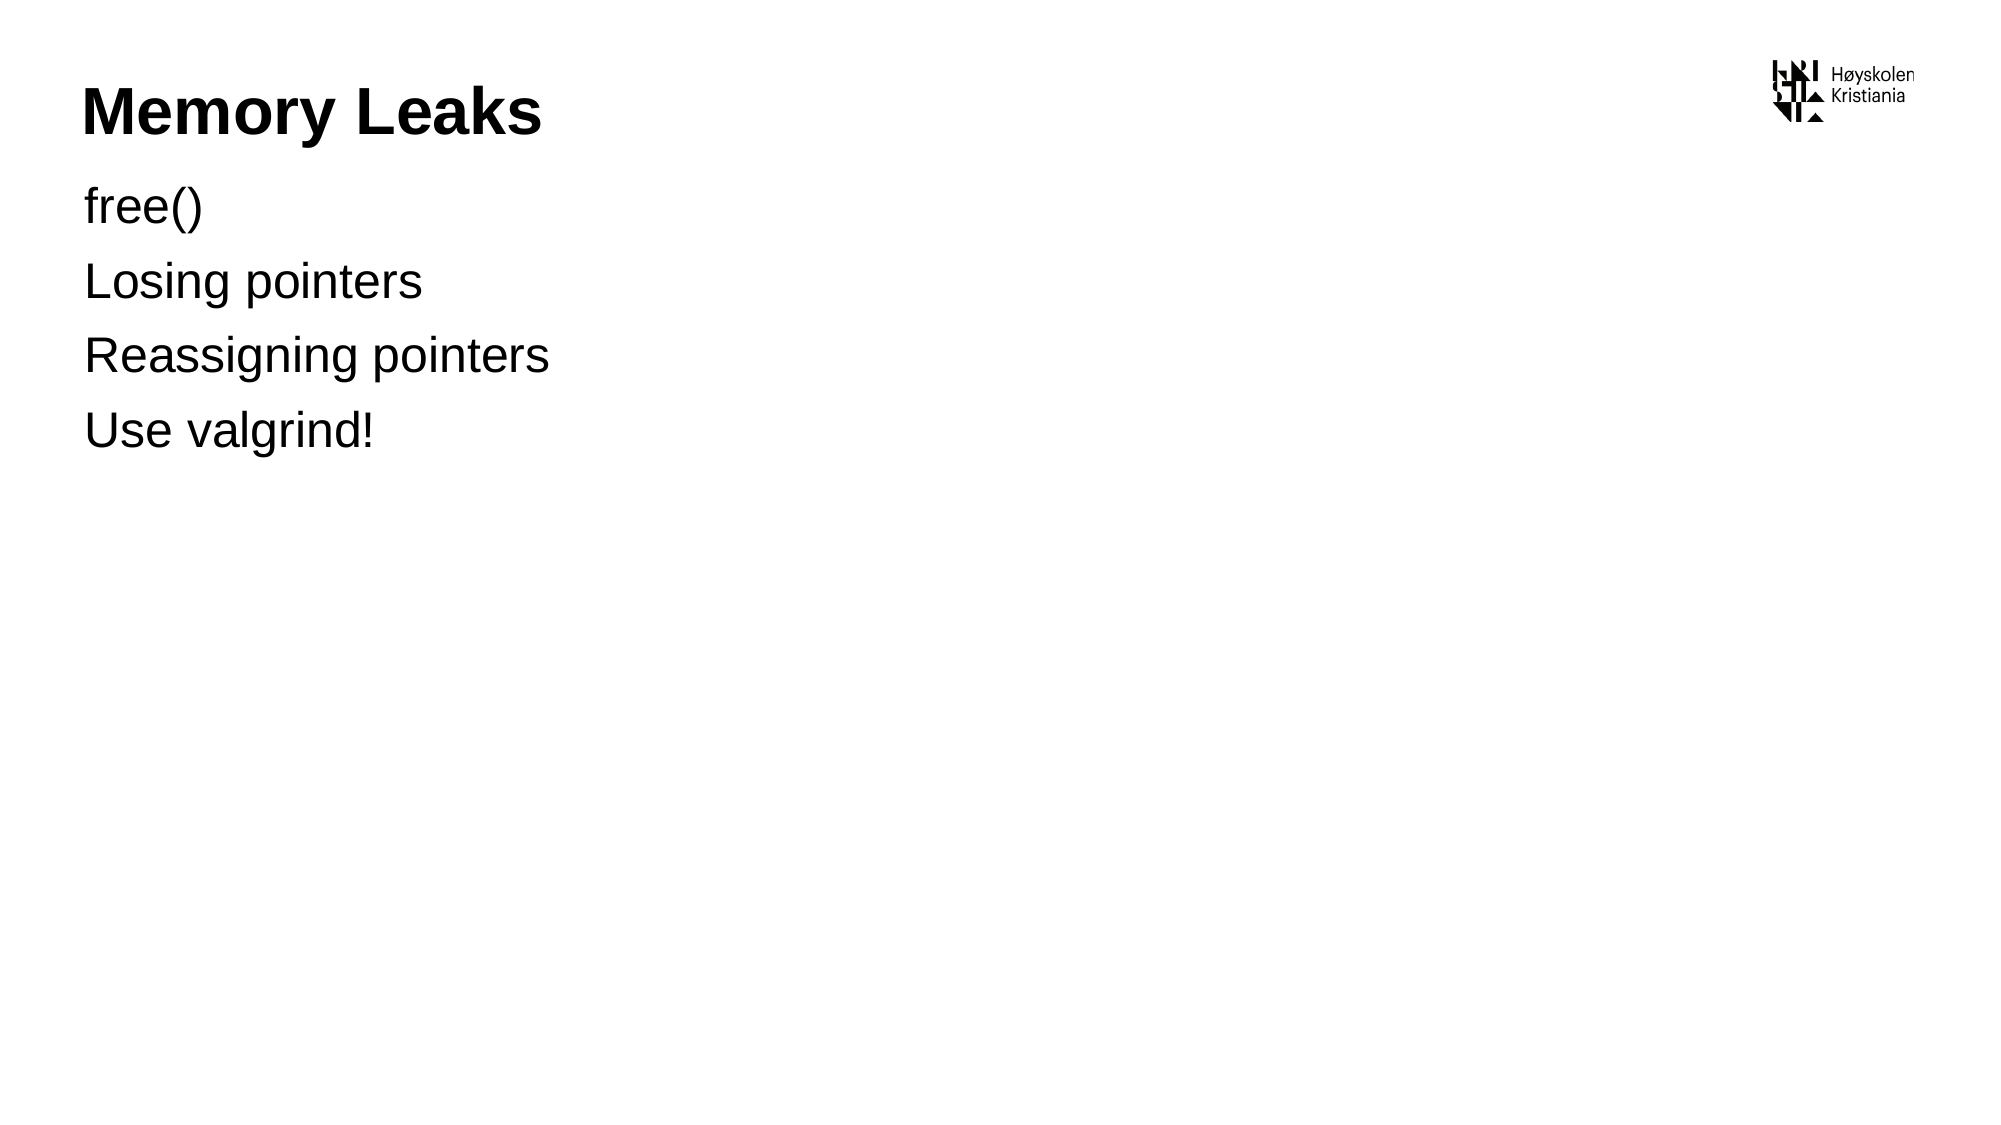

# Memory Leaks
free()
Losing pointers
Reassigning pointers
Use valgrind!